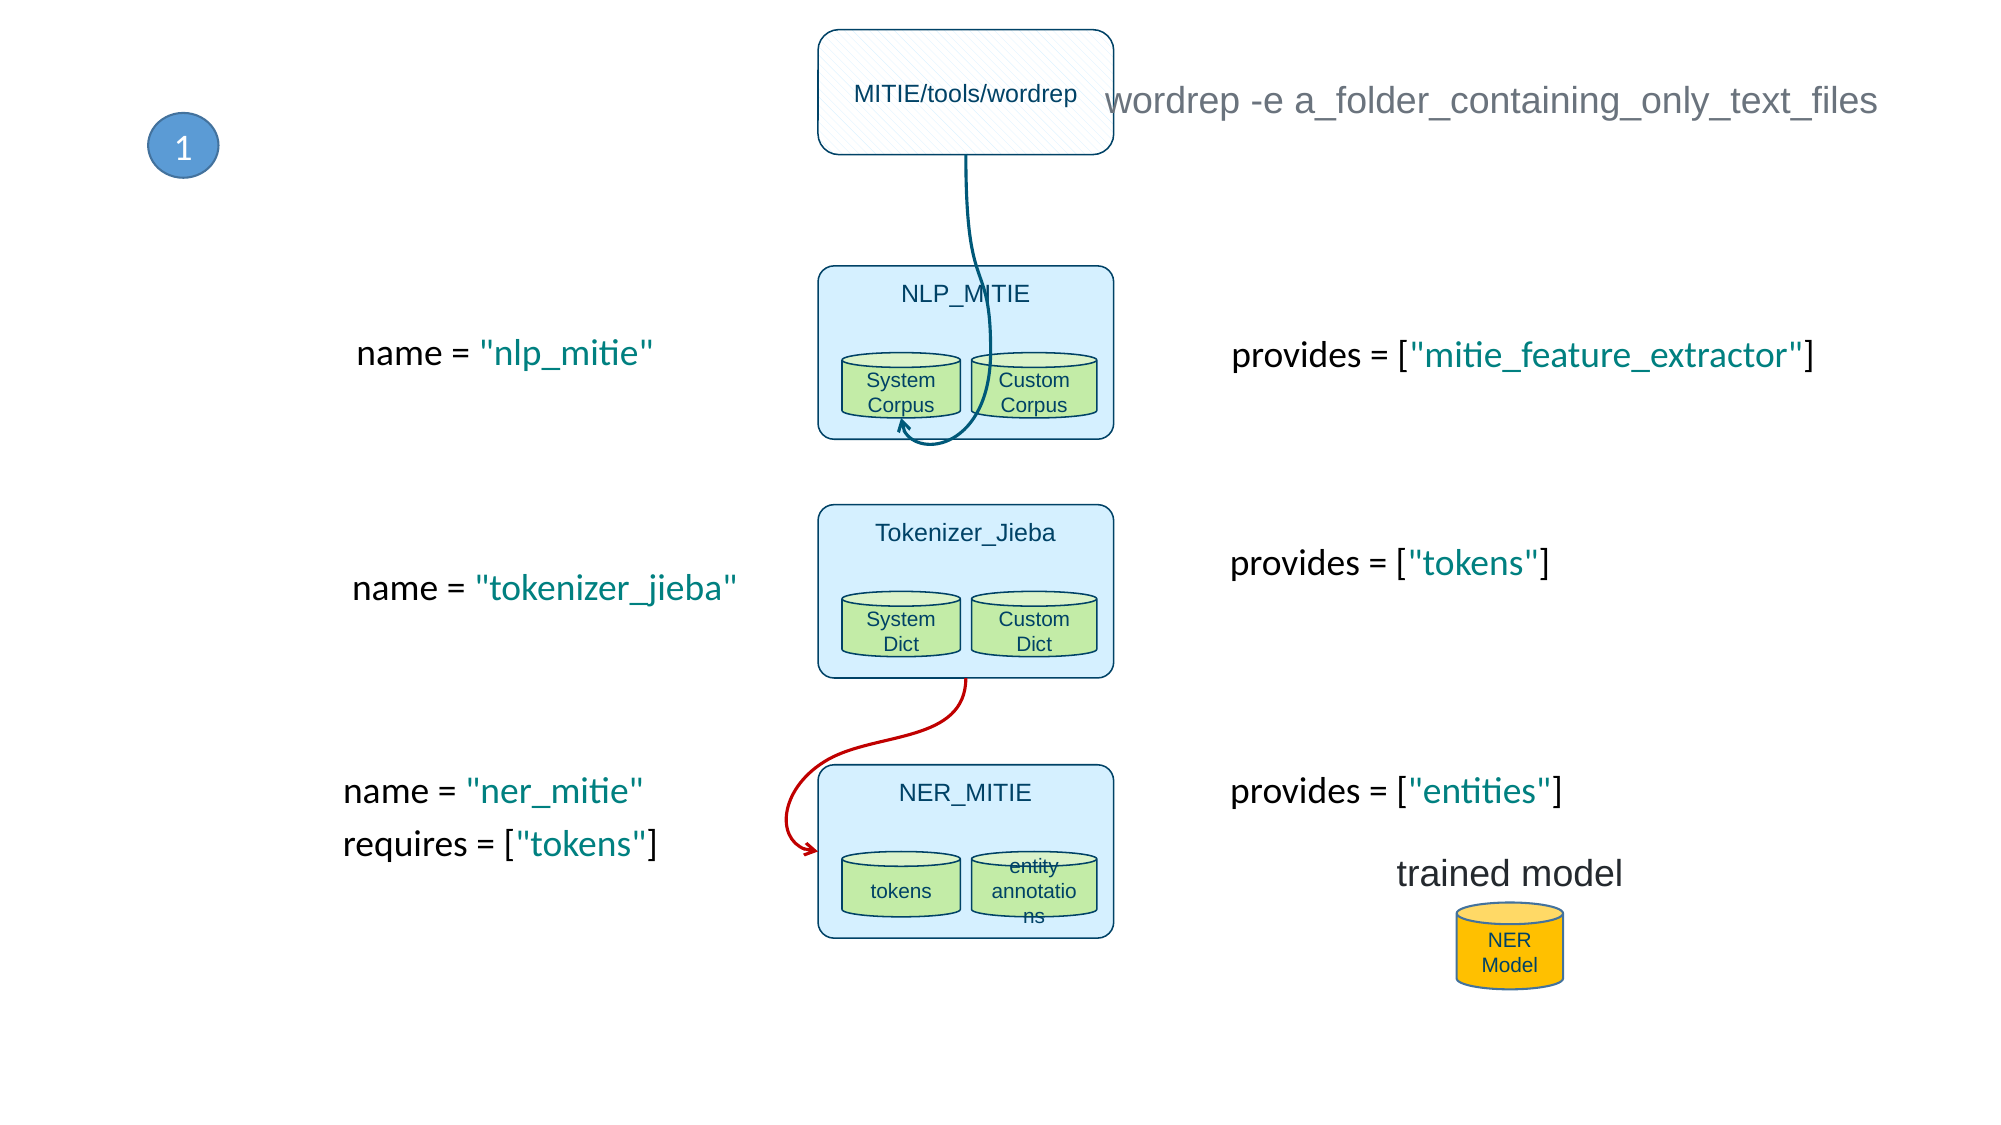

MITIE/tools/wordrep
wordrep -e a_folder_containing_only_text_files
1
NLP_MITIE
SystemCorpus
Custom Corpus
name = "nlp_mitie"
provides = ["mitie_feature_extractor"]
Tokenizer_Jieba
SystemDict
Custom Dict
provides = ["tokens"]
name = "tokenizer_jieba"
provides = ["entities"]
name = "ner_mitie"
NER_MITIE
tokens
entity annotations
requires = ["tokens"]
trained model
NER Model